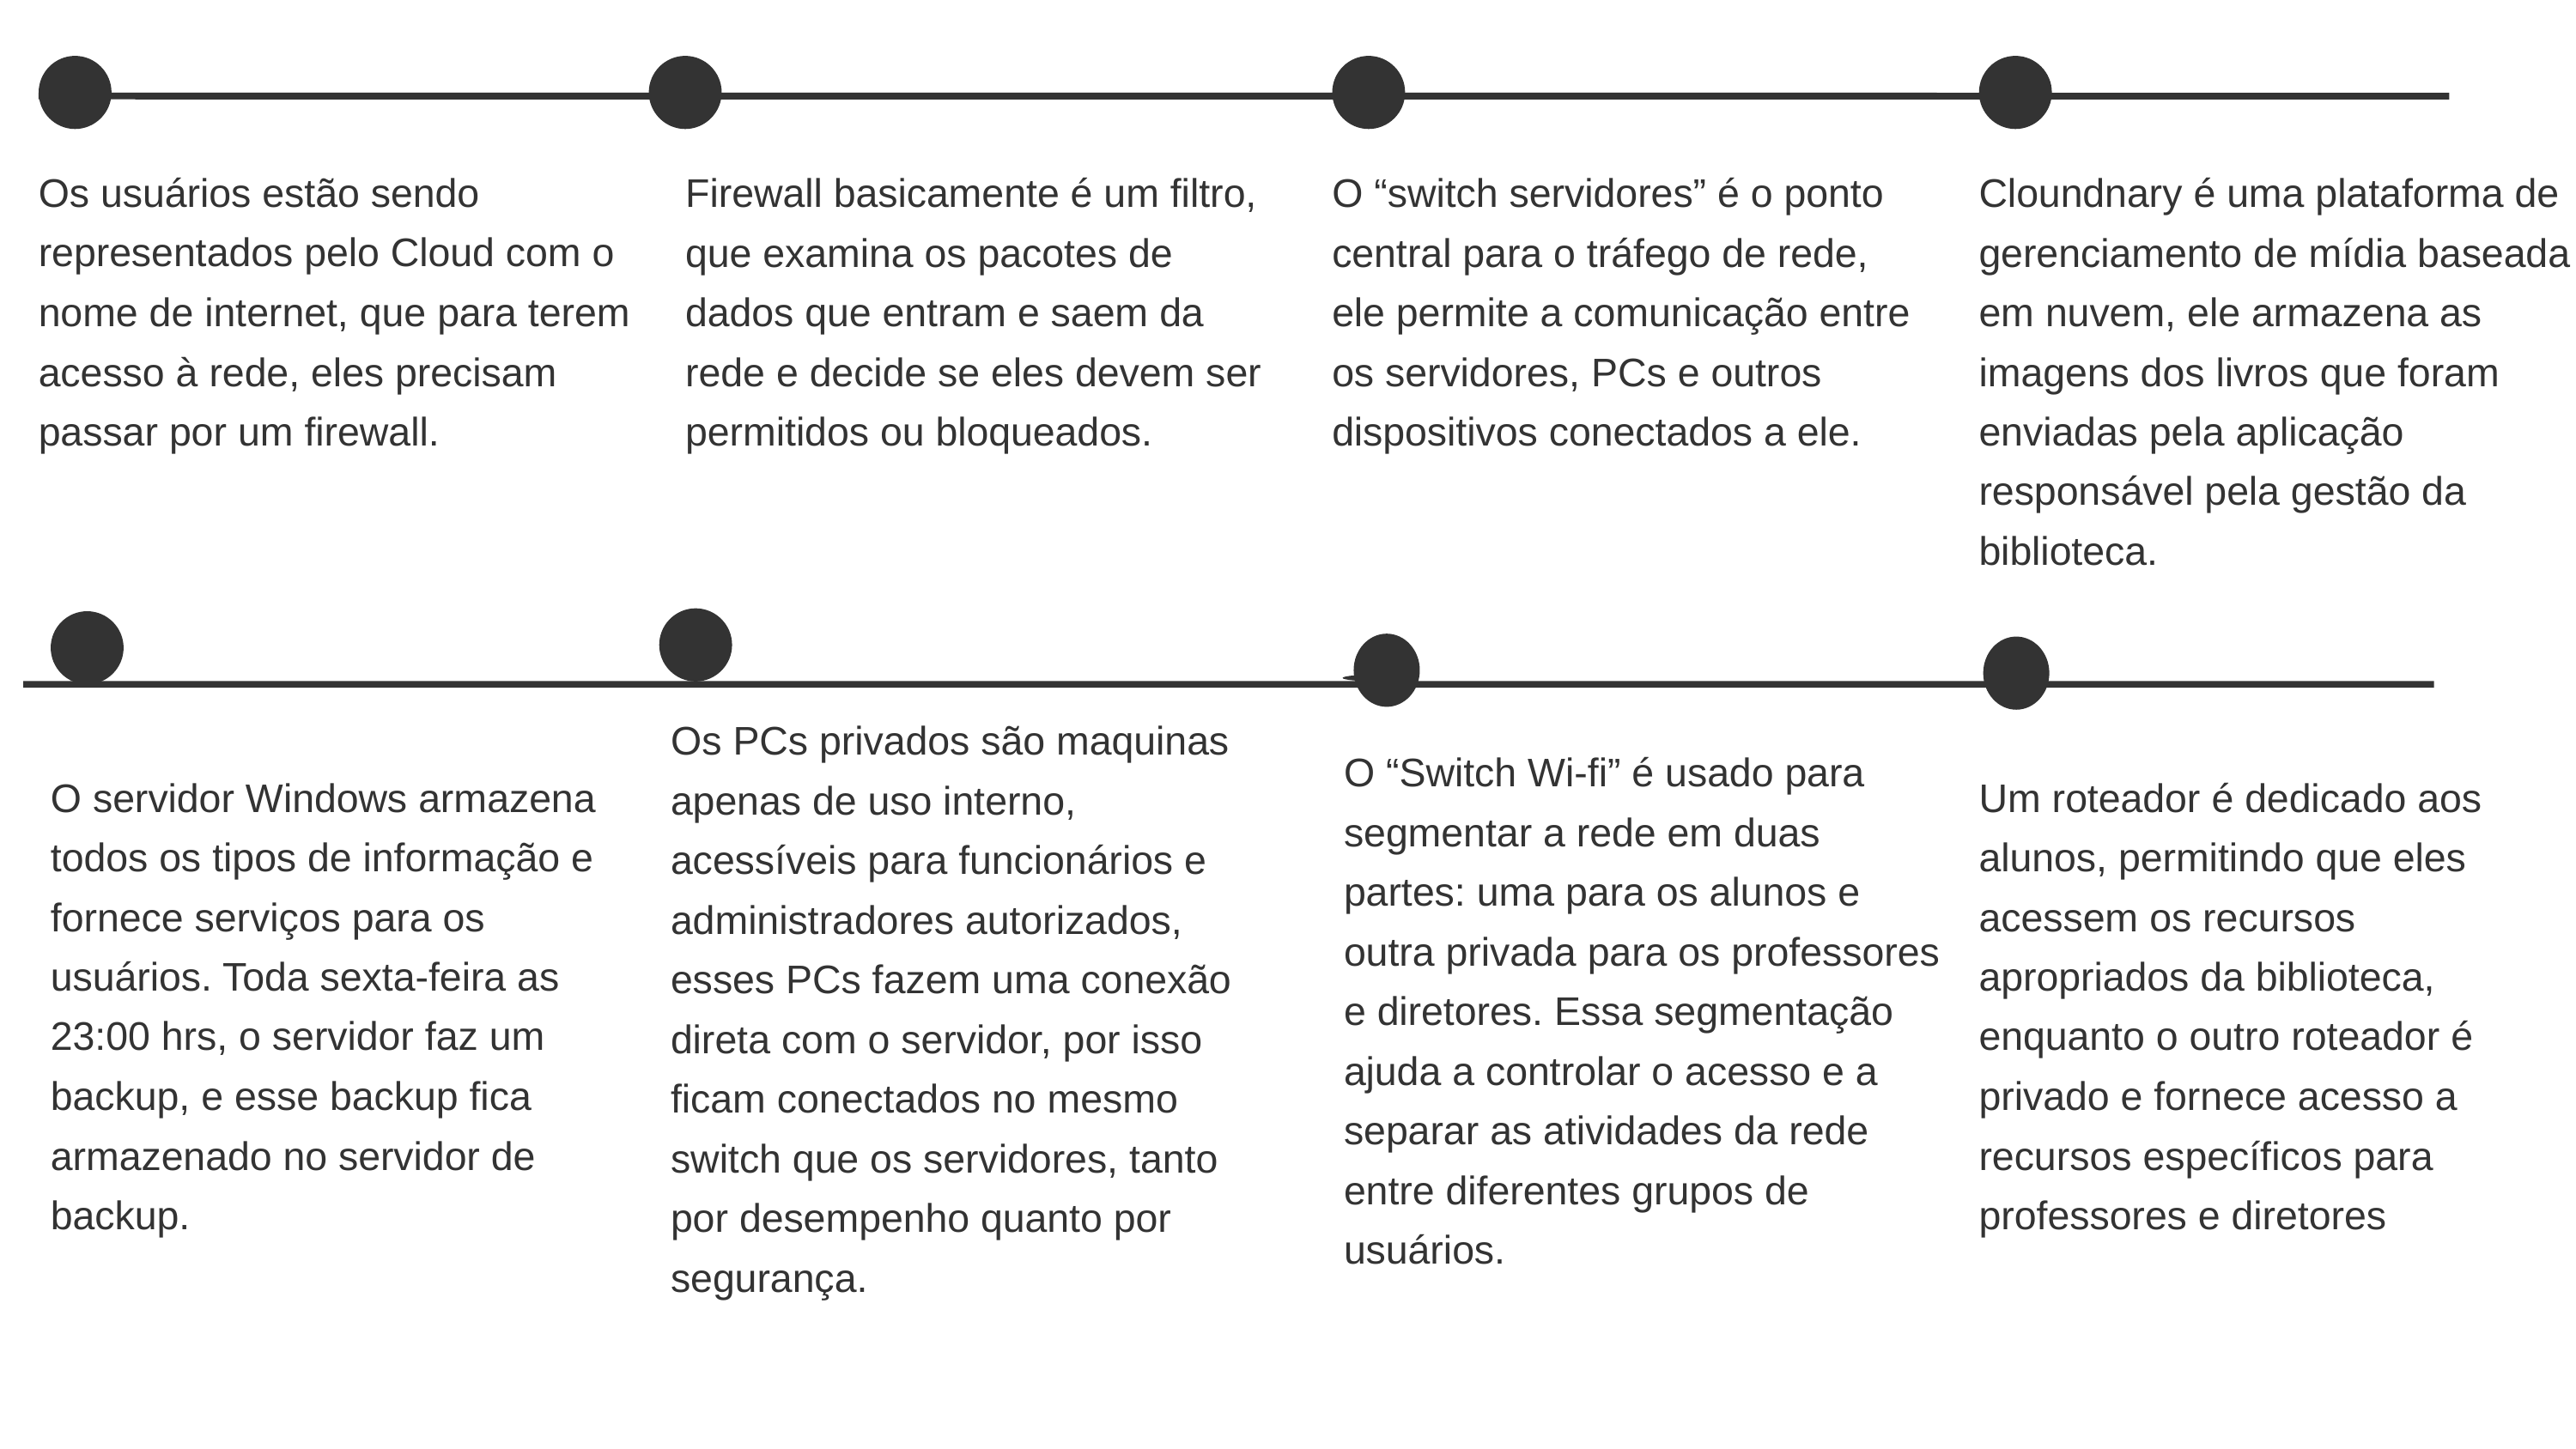

Os usuários estão sendo representados pelo Cloud com o nome de internet, que para terem acesso à rede, eles precisam passar por um firewall.

Firewall basicamente é um filtro, que examina os pacotes de dados que entram e saem da rede e decide se eles devem ser permitidos ou bloqueados.
O “switch servidores” é o ponto central para o tráfego de rede,  ele permite a comunicação entre os servidores, PCs e outros dispositivos conectados a ele.
Cloundnary é uma plataforma de gerenciamento de mídia baseada em nuvem, ele armazena as imagens dos livros que foram enviadas pela aplicação responsável pela gestão da biblioteca.

Os PCs privados são maquinas apenas de uso interno, acessíveis para funcionários e administradores autorizados, esses PCs fazem uma conexão direta com o servidor, por isso ficam conectados no mesmo switch que os servidores, tanto por desempenho quanto por segurança.
O “Switch Wi-fi” é usado para segmentar a rede em duas partes: uma para os alunos e outra privada para os professores e diretores. Essa segmentação ajuda a controlar o acesso e a separar as atividades da rede entre diferentes grupos de usuários.
O servidor Windows armazena todos os tipos de informação e fornece serviços para os usuários. Toda sexta-feira as 23:00 hrs, o servidor faz um backup, e esse backup fica armazenado no servidor de backup.
Um roteador é dedicado aos alunos, permitindo que eles acessem os recursos apropriados da biblioteca, enquanto o outro roteador é privado e fornece acesso a recursos específicos para professores e diretores